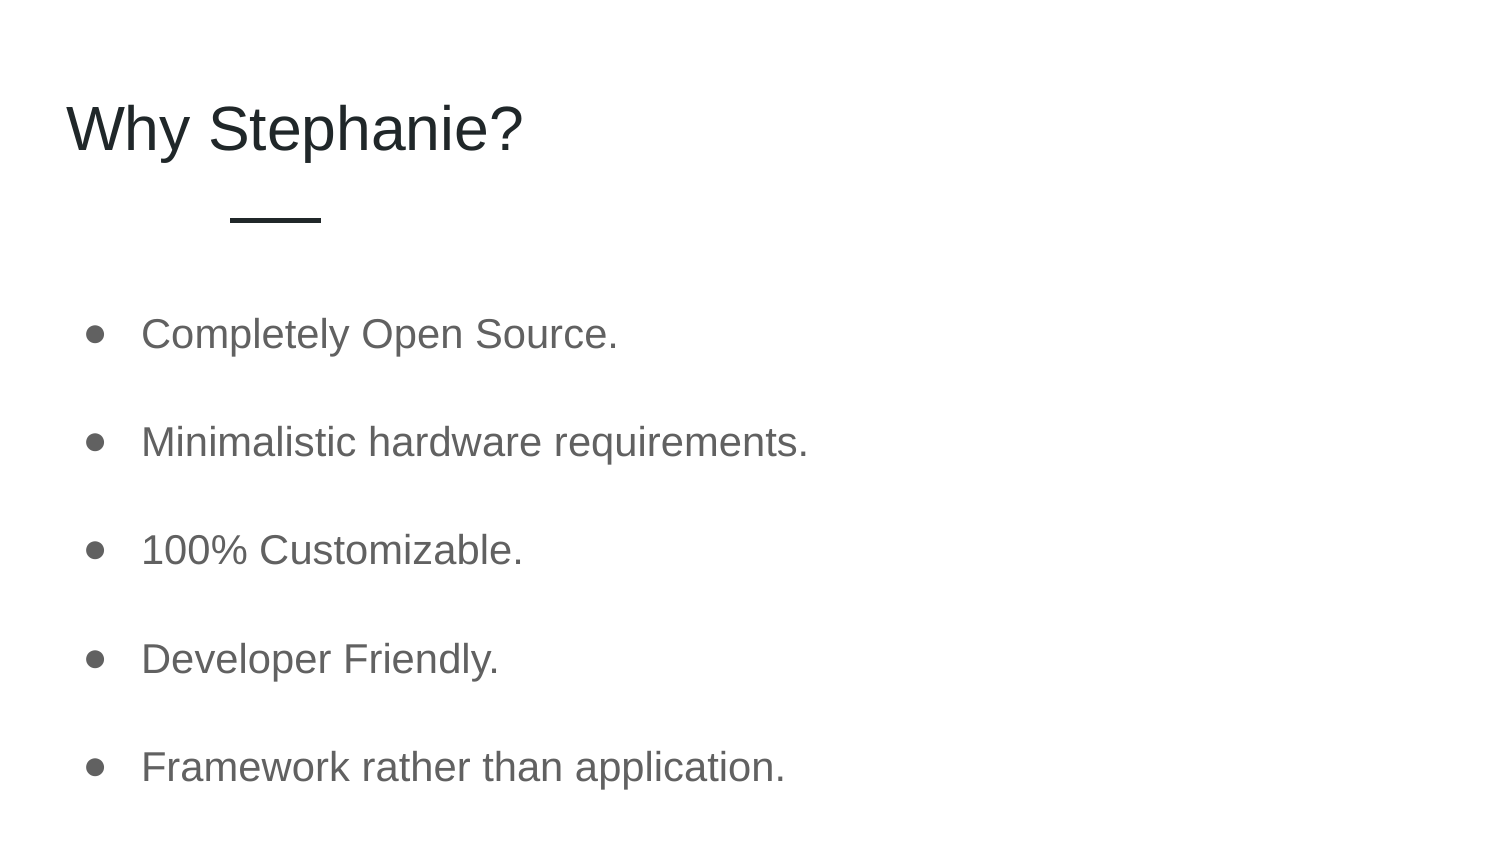

# Why Stephanie?
Completely Open Source.
Minimalistic hardware requirements.
100% Customizable.
Developer Friendly.
Framework rather than application.